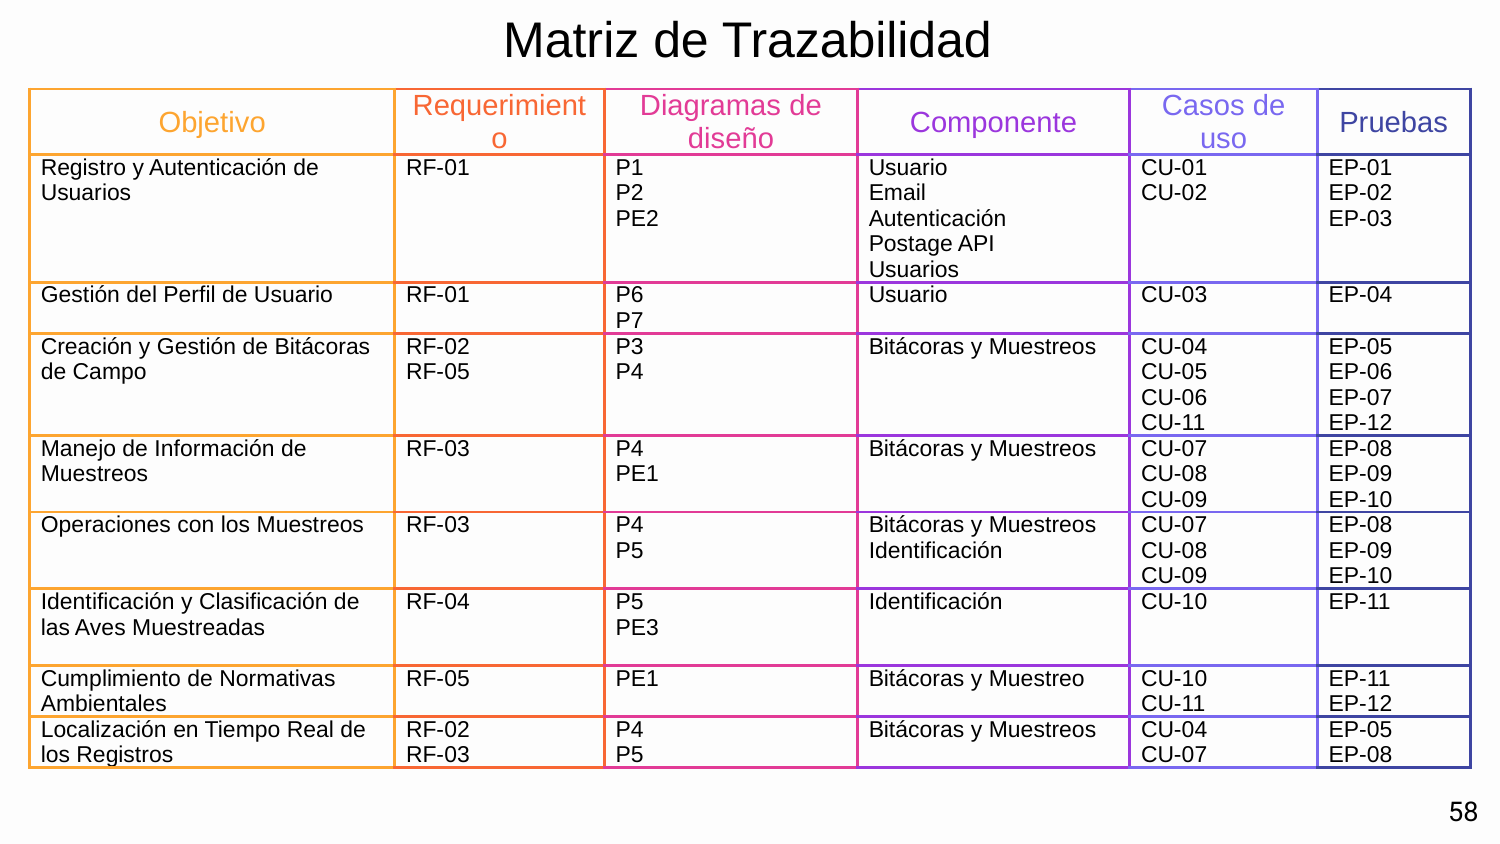

# Matriz de Trazabilidad
| Objetivo | Requerimiento | Diagramas de diseño | Componente | Casos de uso | Pruebas |
| --- | --- | --- | --- | --- | --- |
| Registro y Autenticación de Usuarios | RF-01 | P1 P2 PE2 | Usuario Email Autenticación Postage API Usuarios | CU-01 CU-02 | EP-01 EP-02 EP-03 |
| Gestión del Perfil de Usuario | RF-01 | P6 P7 | Usuario | CU-03 | EP-04 |
| Creación y Gestión de Bitácoras de Campo | RF-02 RF-05 | P3 P4 | Bitácoras y Muestreos | CU-04 CU-05 CU-06 CU-11 | EP-05 EP-06 EP-07 EP-12 |
| Manejo de Información de Muestreos | RF-03 | P4 PE1 | Bitácoras y Muestreos | CU-07 CU-08 CU-09 | EP-08 EP-09 EP-10 |
| Operaciones con los Muestreos | RF-03 | P4 P5 | Bitácoras y Muestreos Identificación | CU-07 CU-08 CU-09 | EP-08 EP-09 EP-10 |
| Identificación y Clasificación de las Aves Muestreadas | RF-04 | P5 PE3 | Identificación | CU-10 | EP-11 |
| Cumplimiento de Normativas Ambientales | RF-05 | PE1 | Bitácoras y Muestreo | CU-10 CU-11 | EP-11 EP-12 |
| Localización en Tiempo Real de los Registros | RF-02 RF-03 | P4 P5 | Bitácoras y Muestreos | CU-04 CU-07 | EP-05 EP-08 |
58